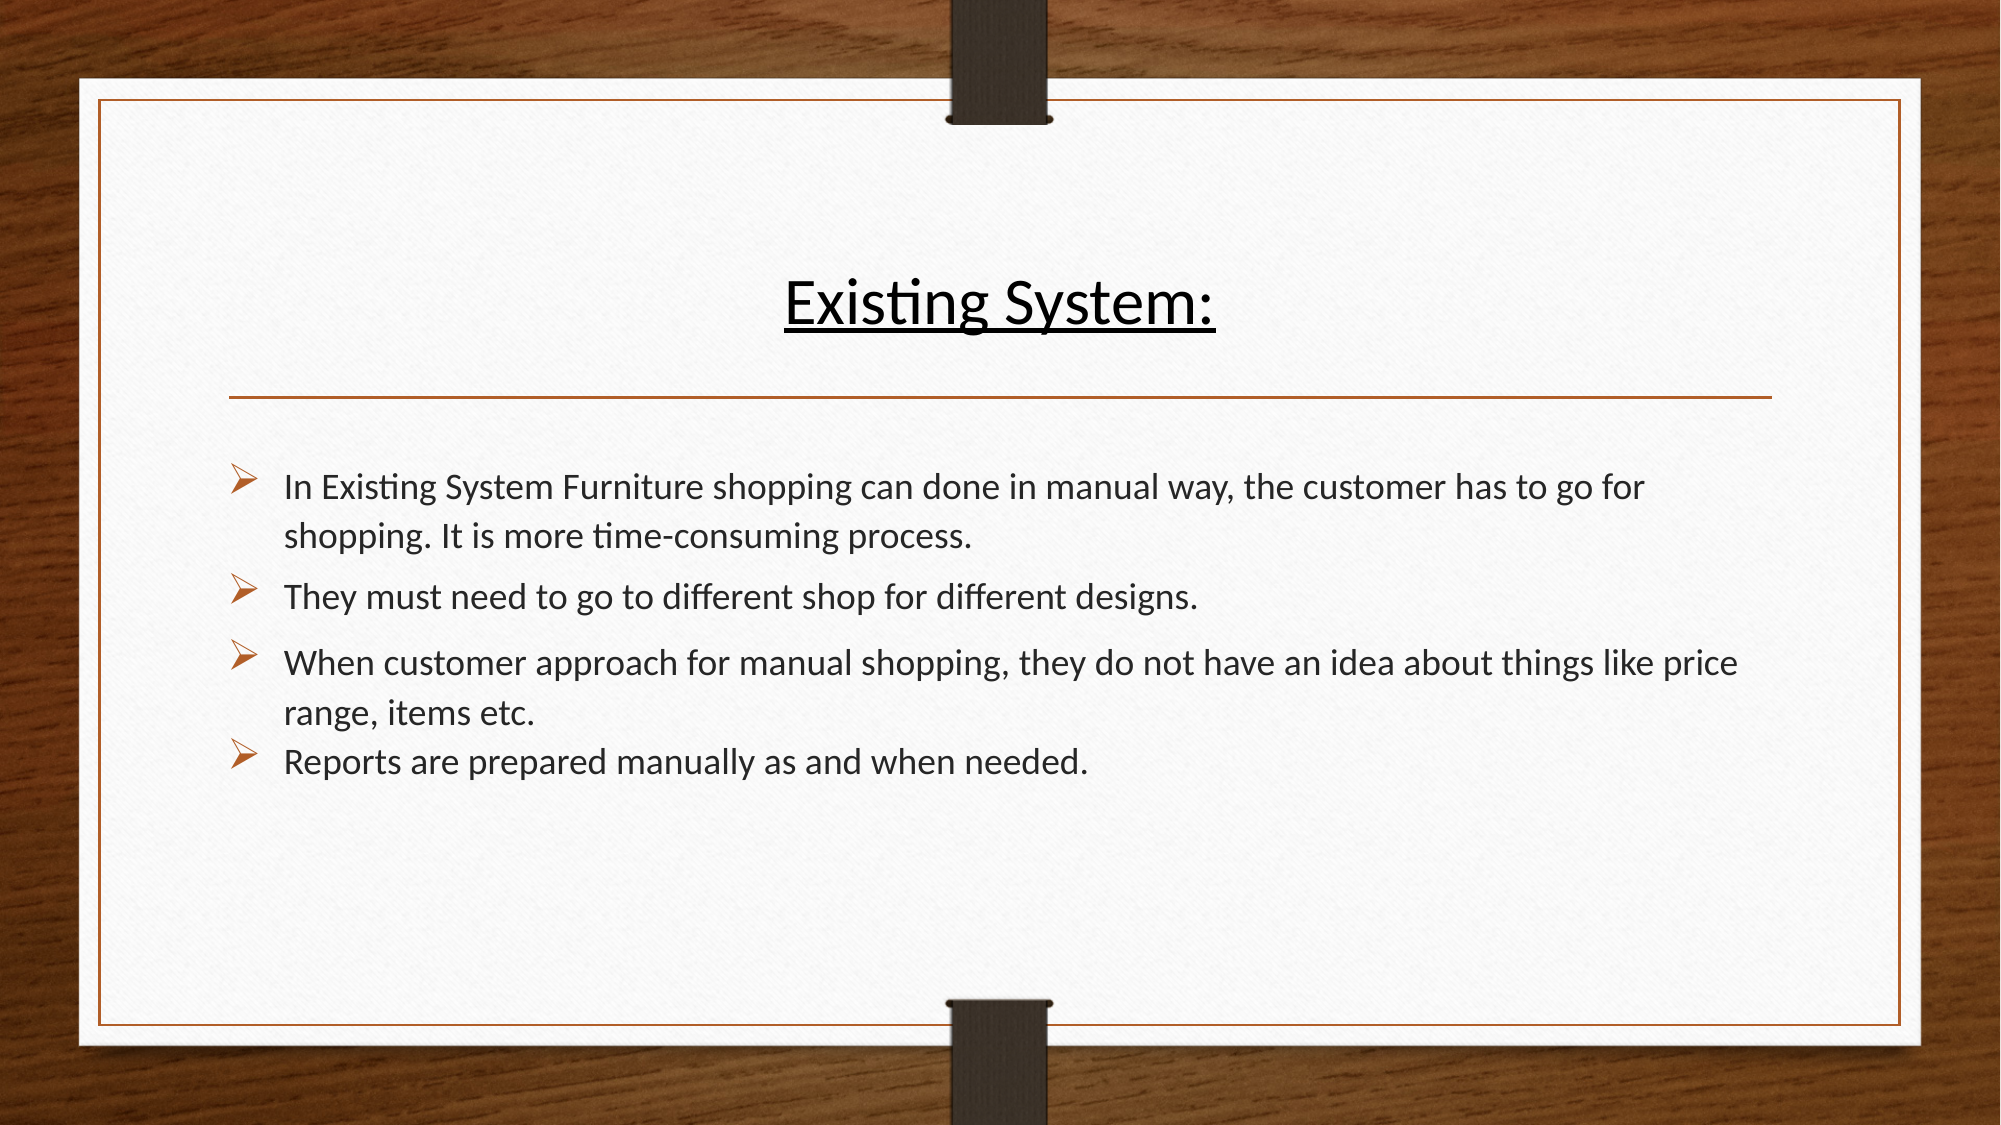

# Existing System:
In Existing System Furniture shopping can done in manual way, the customer has to go for shopping. It is more time-consuming process.
They must need to go to different shop for different designs.
When customer approach for manual shopping, they do not have an idea about things like price range, items etc.
Reports are prepared manually as and when needed.